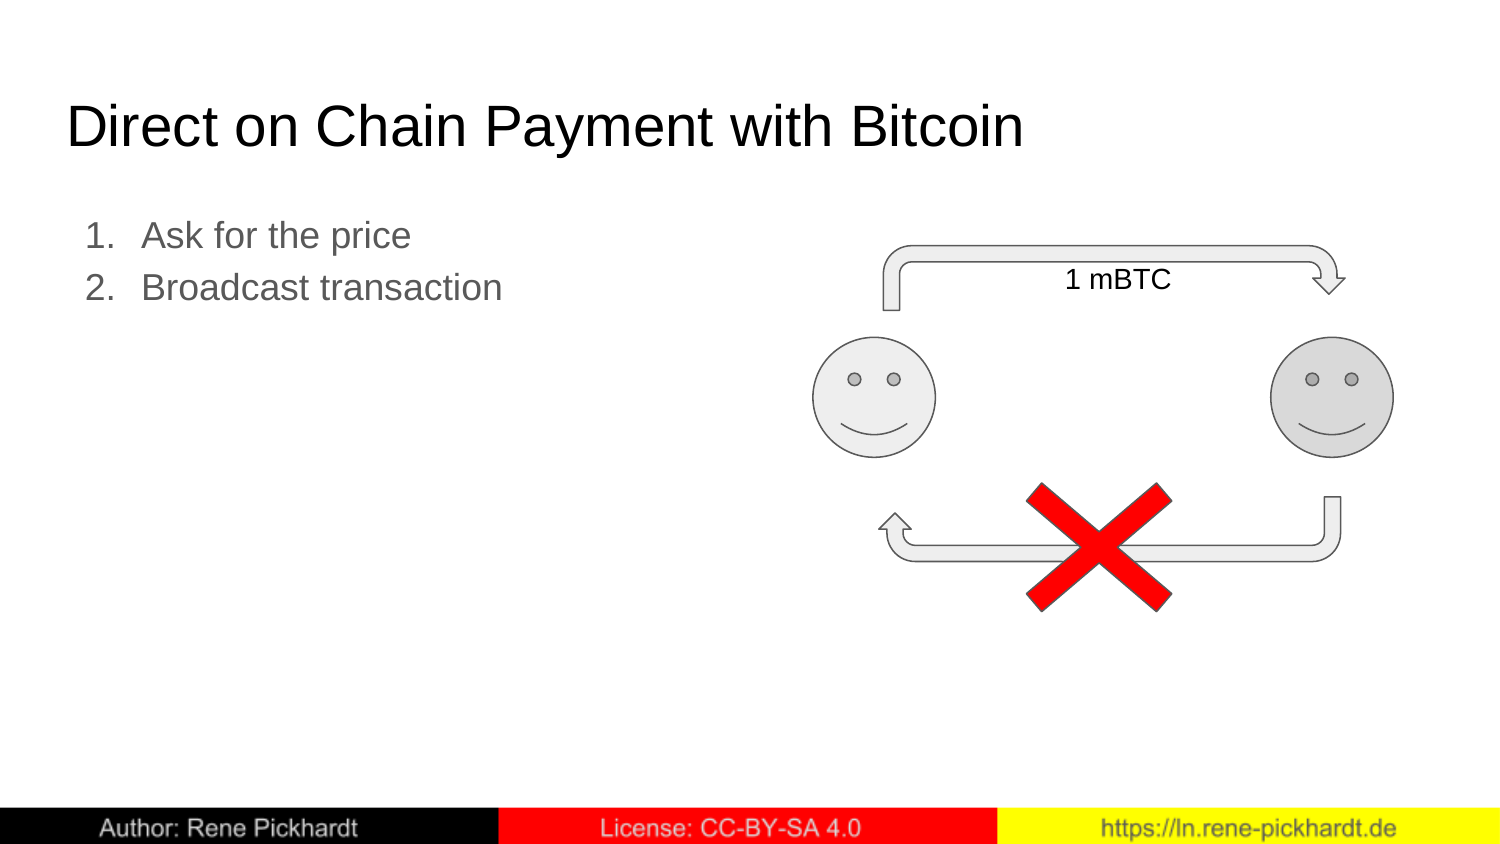

# Direct on Chain Payment with Bitcoin
Ask for the price
Broadcast transaction

 1 mBTC